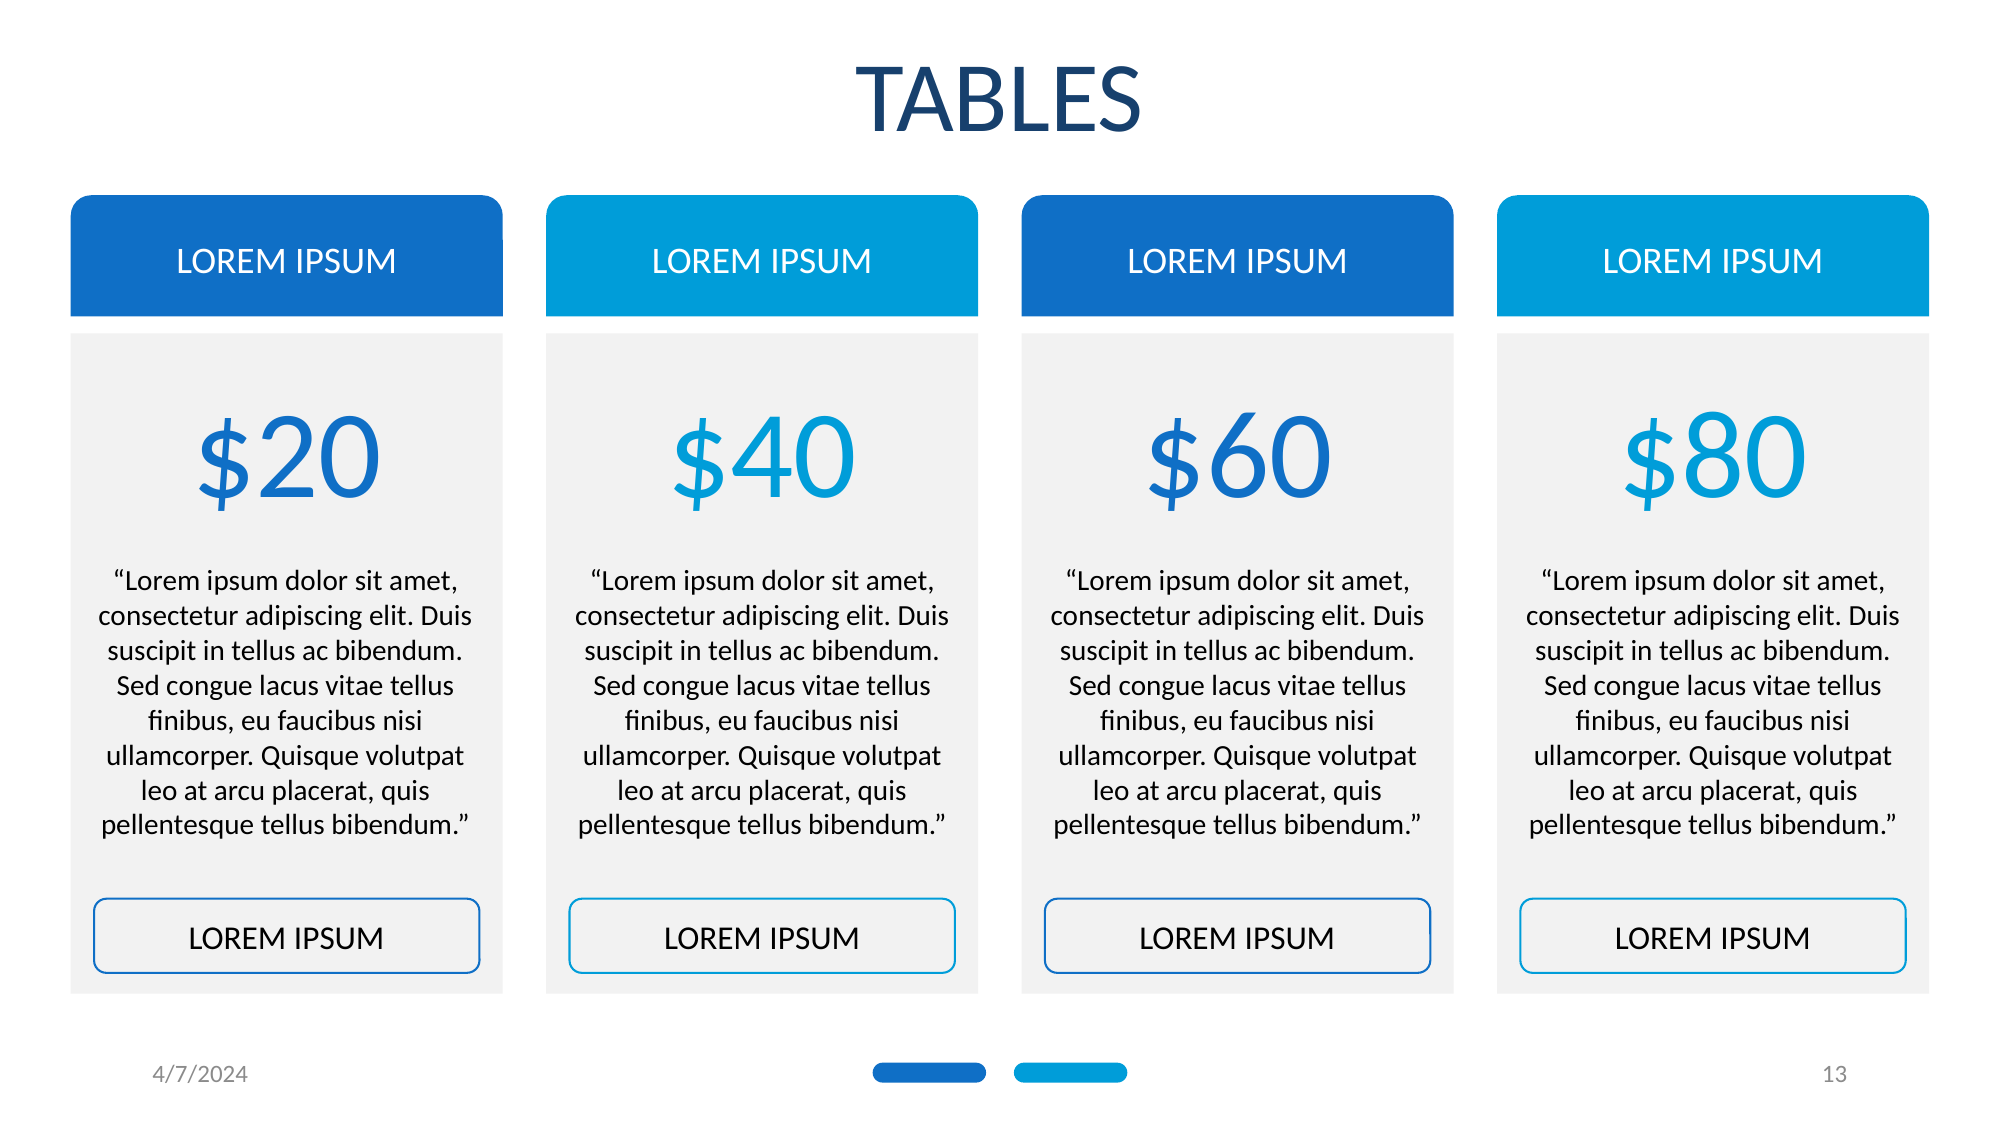

TABLES
LOREM IPSUM
LOREM IPSUM
LOREM IPSUM
LOREM IPSUM

$20
$40
$60
$80
“Lorem ipsum dolor sit amet, consectetur adipiscing elit. Duis suscipit in tellus ac bibendum. Sed congue lacus vitae tellus finibus, eu faucibus nisi ullamcorper. Quisque volutpat leo at arcu placerat, quis pellentesque tellus bibendum.”
“Lorem ipsum dolor sit amet, consectetur adipiscing elit. Duis suscipit in tellus ac bibendum. Sed congue lacus vitae tellus finibus, eu faucibus nisi ullamcorper. Quisque volutpat leo at arcu placerat, quis pellentesque tellus bibendum.”
“Lorem ipsum dolor sit amet, consectetur adipiscing elit. Duis suscipit in tellus ac bibendum. Sed congue lacus vitae tellus finibus, eu faucibus nisi ullamcorper. Quisque volutpat leo at arcu placerat, quis pellentesque tellus bibendum.”
“Lorem ipsum dolor sit amet, consectetur adipiscing elit. Duis suscipit in tellus ac bibendum. Sed congue lacus vitae tellus finibus, eu faucibus nisi ullamcorper. Quisque volutpat leo at arcu placerat, quis pellentesque tellus bibendum.”
LOREM IPSUM
LOREM IPSUM
LOREM IPSUM
LOREM IPSUM
4/7/2024
13